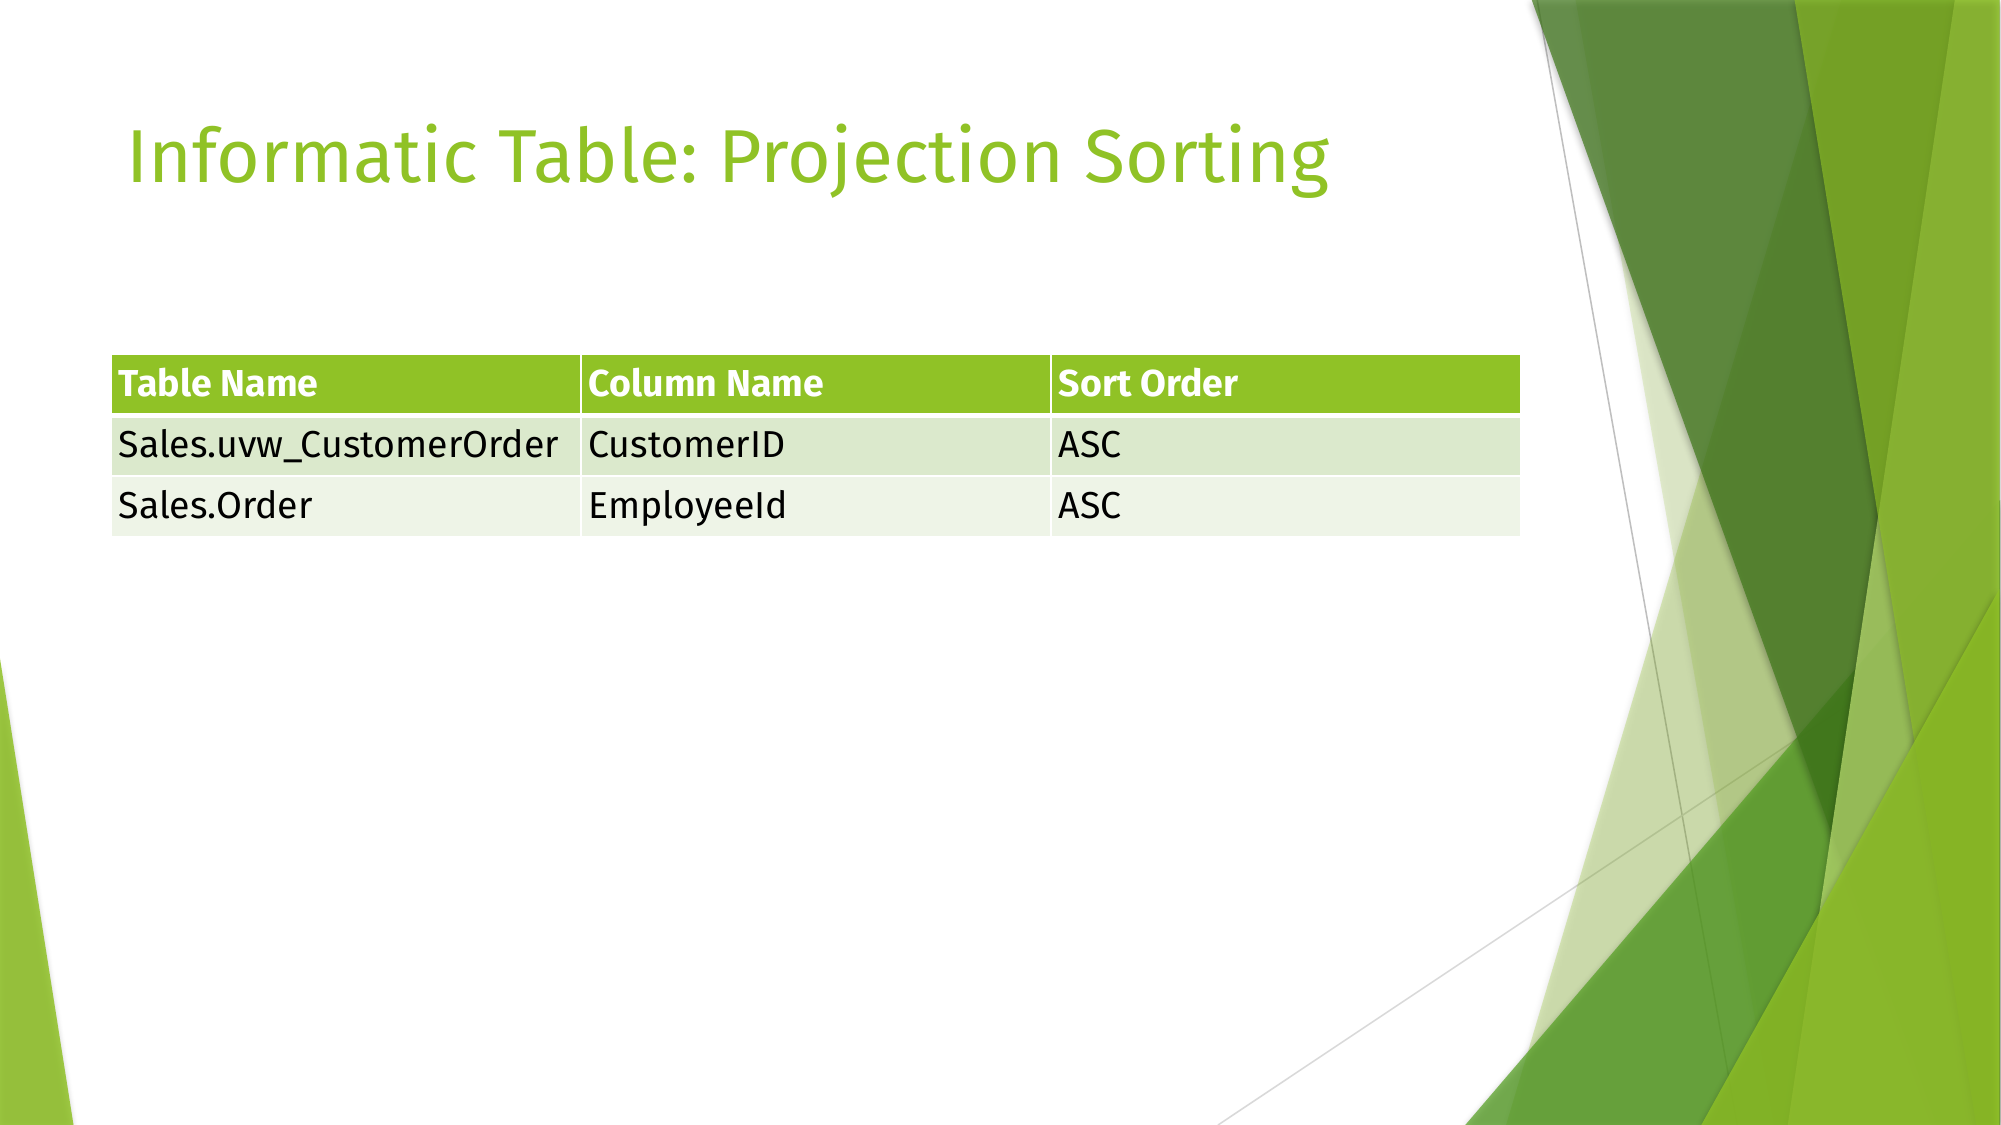

# Informatic Table: Projection Sorting
| Table Name | Column Name | Sort Order |
| --- | --- | --- |
| Sales.uvw\_CustomerOrder | CustomerID | ASC |
| Sales.Order | EmployeeId | ASC |